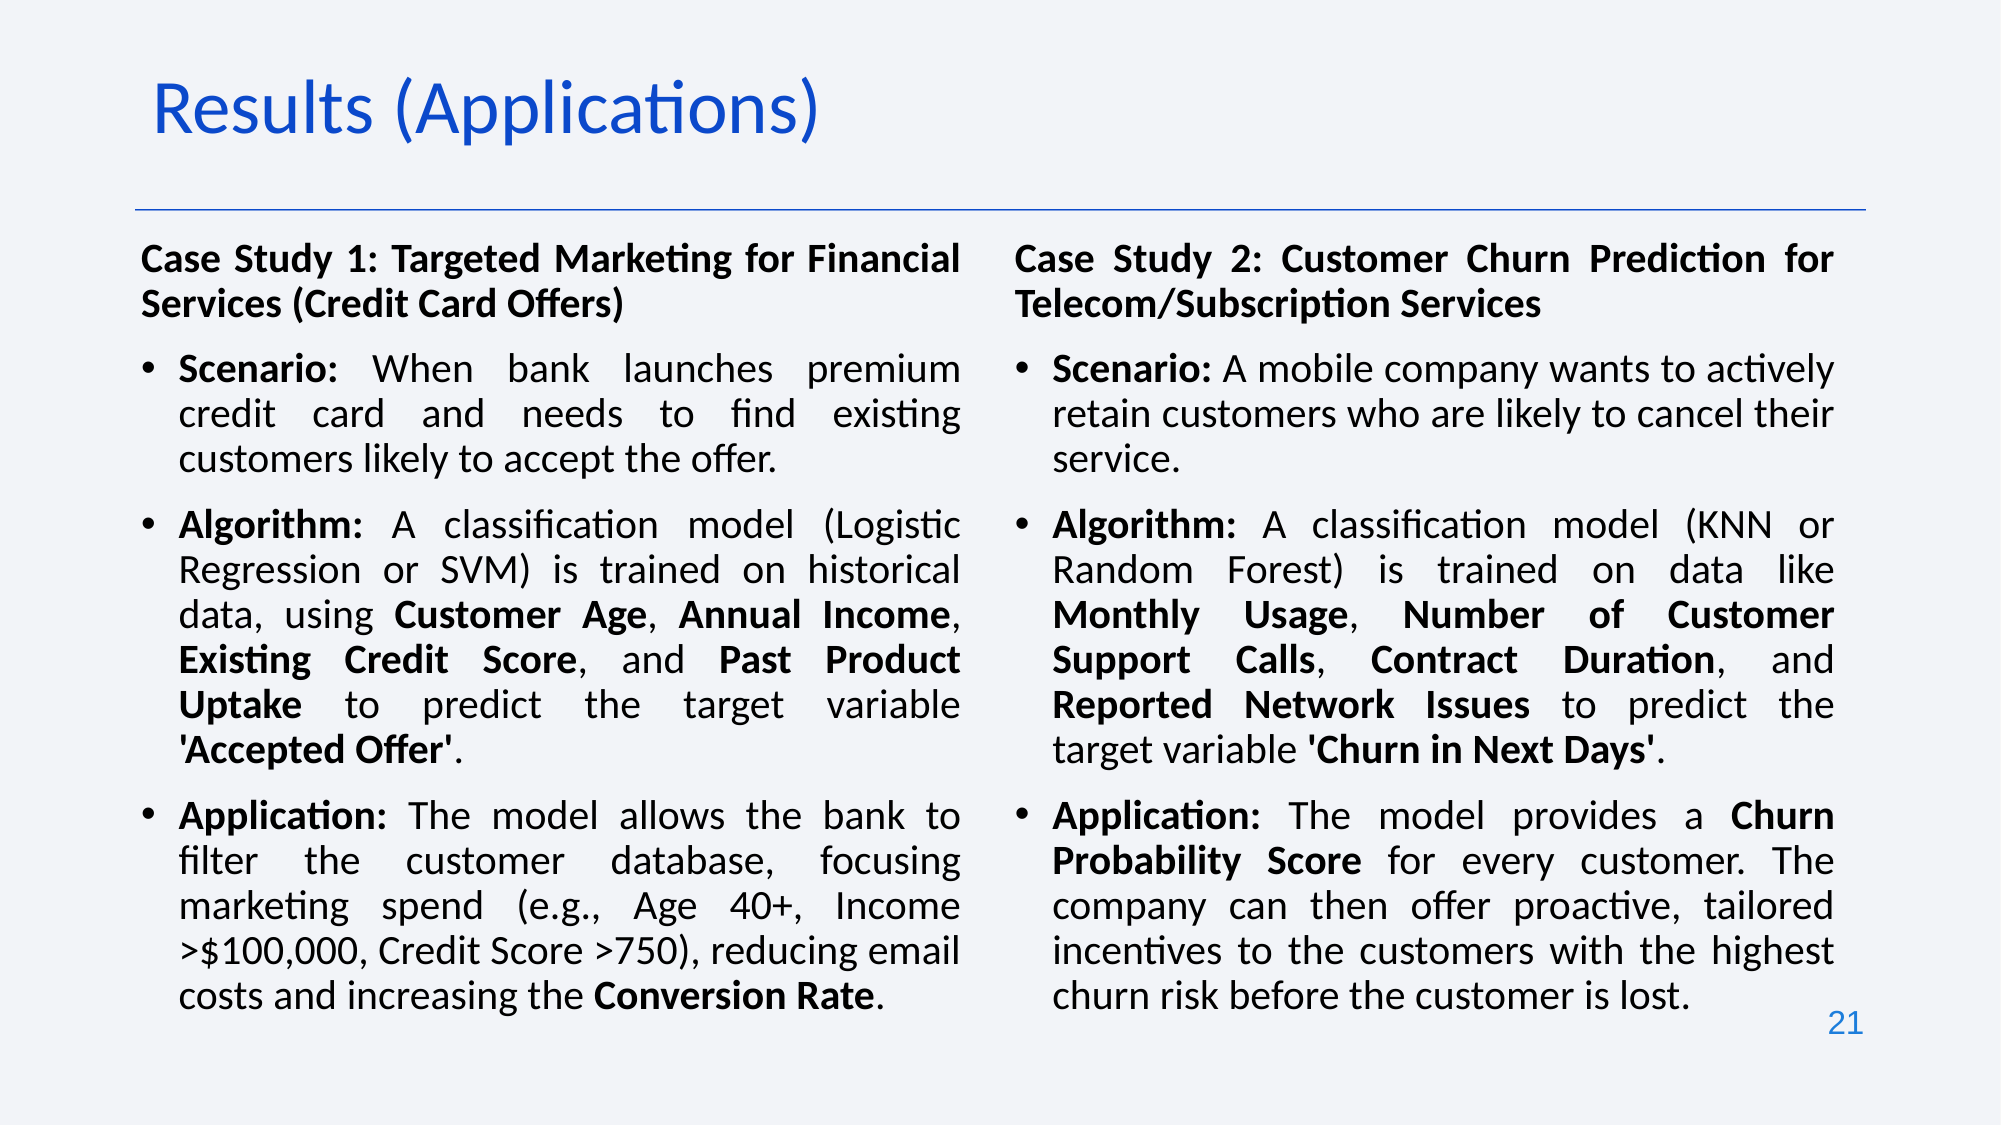

# Results (Applications)

Case Study 1: Targeted Marketing for Financial Services (Credit Card Offers)
Scenario: When bank launches premium credit card and needs to find existing customers likely to accept the offer.
Algorithm: A classification model (Logistic Regression or SVM) is trained on historical data, using Customer Age, Annual Income, Existing Credit Score, and Past Product Uptake to predict the target variable 'Accepted Offer'.
Application: The model allows the bank to filter the customer database, focusing marketing spend (e.g., Age 40+, Income >$100,000, Credit Score >750), reducing email costs and increasing the Conversion Rate.

Case Study 2: Customer Churn Prediction for Telecom/Subscription Services
Scenario: A mobile company wants to actively retain customers who are likely to cancel their service.
Algorithm: A classification model (KNN or Random Forest) is trained on data like Monthly Usage, Number of Customer Support Calls, Contract Duration, and Reported Network Issues to predict the target variable 'Churn in Next Days'.
Application: The model provides a Churn Probability Score for every customer. The company can then offer proactive, tailored incentives to the customers with the highest churn risk before the customer is lost.

21